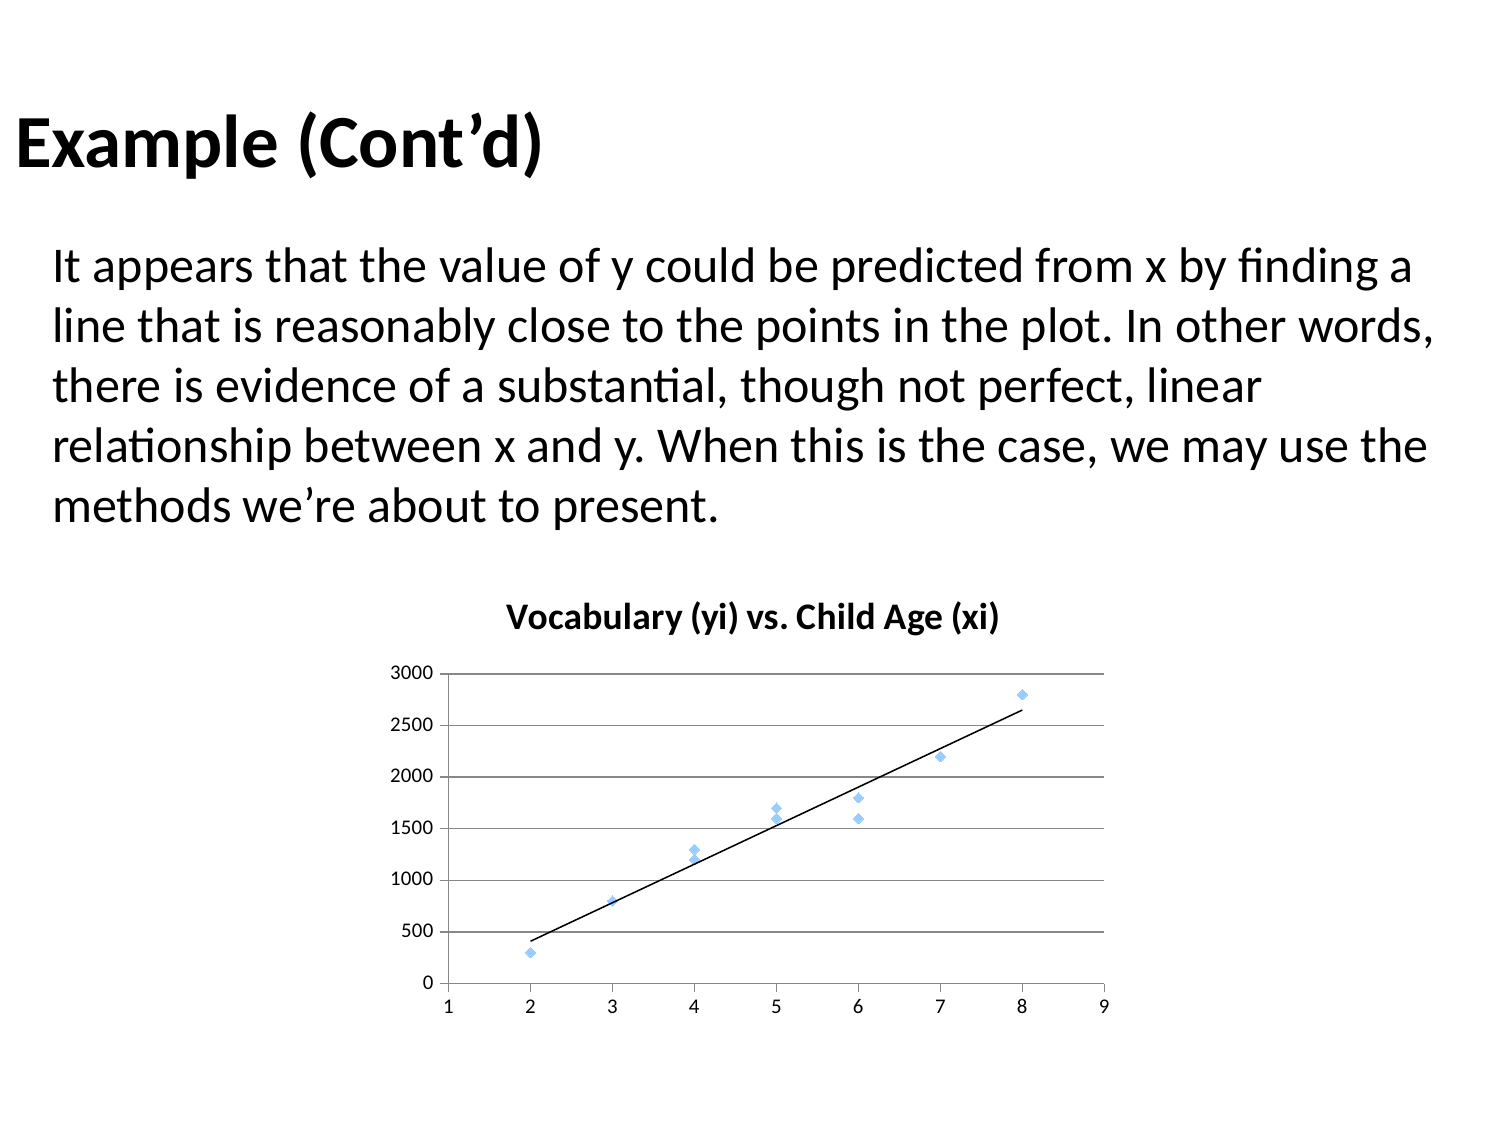

# Example (Cont’d)
It appears that the value of y could be predicted from x by finding a line that is reasonably close to the points in the plot. In other words, there is evidence of a substantial, though not perfect, linear relationship between x and y. When this is the case, we may use the methods we’re about to present.

### Chart: Vocabulary (yi) vs. Child Age (xi)

| Category | Vocabulary yi |
|---|---|